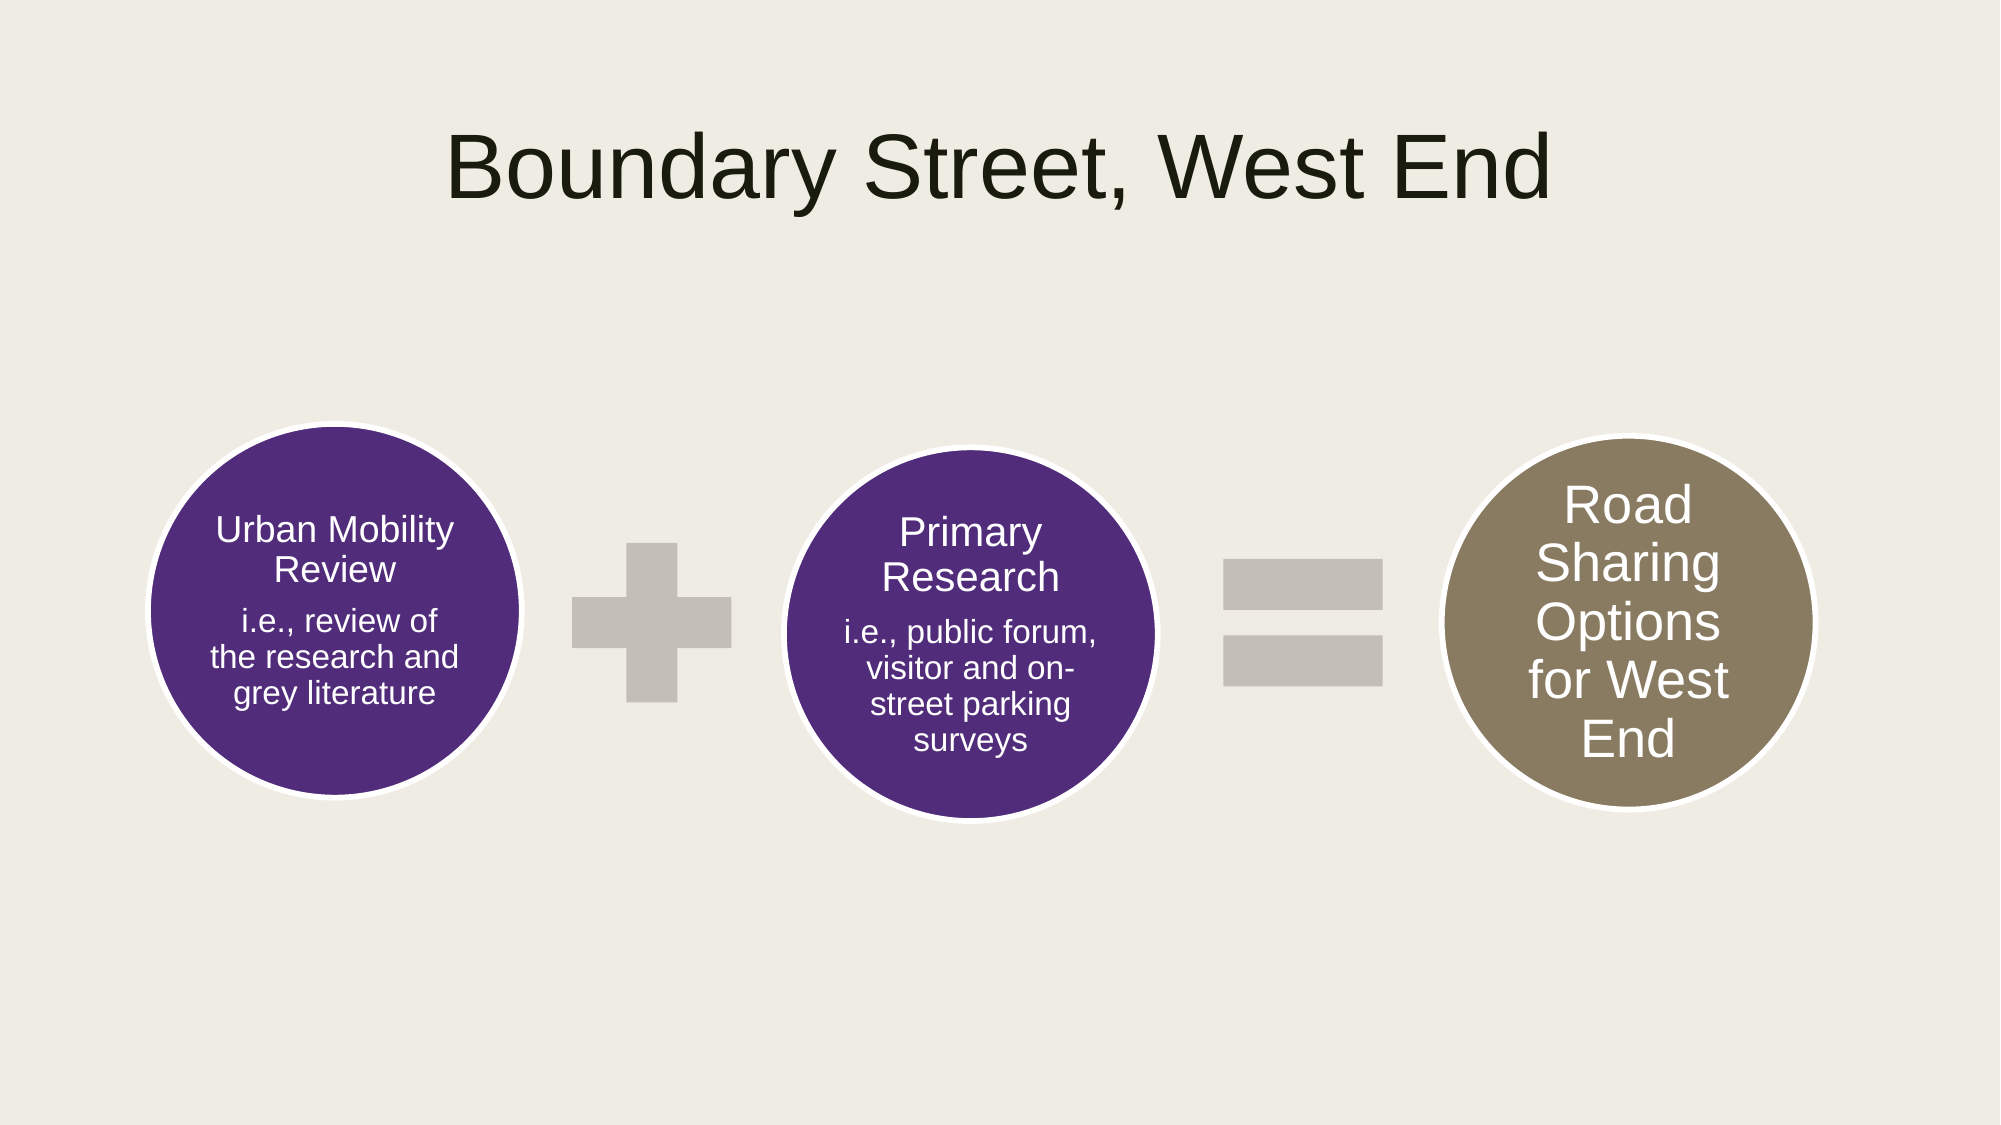

# Boundary Street, West End
Primary Research
i.e., public forum, visitor and on-street parking surveys

Urban Mobility Review
 i.e., review of the research and grey literature

Road Sharing Options for West End